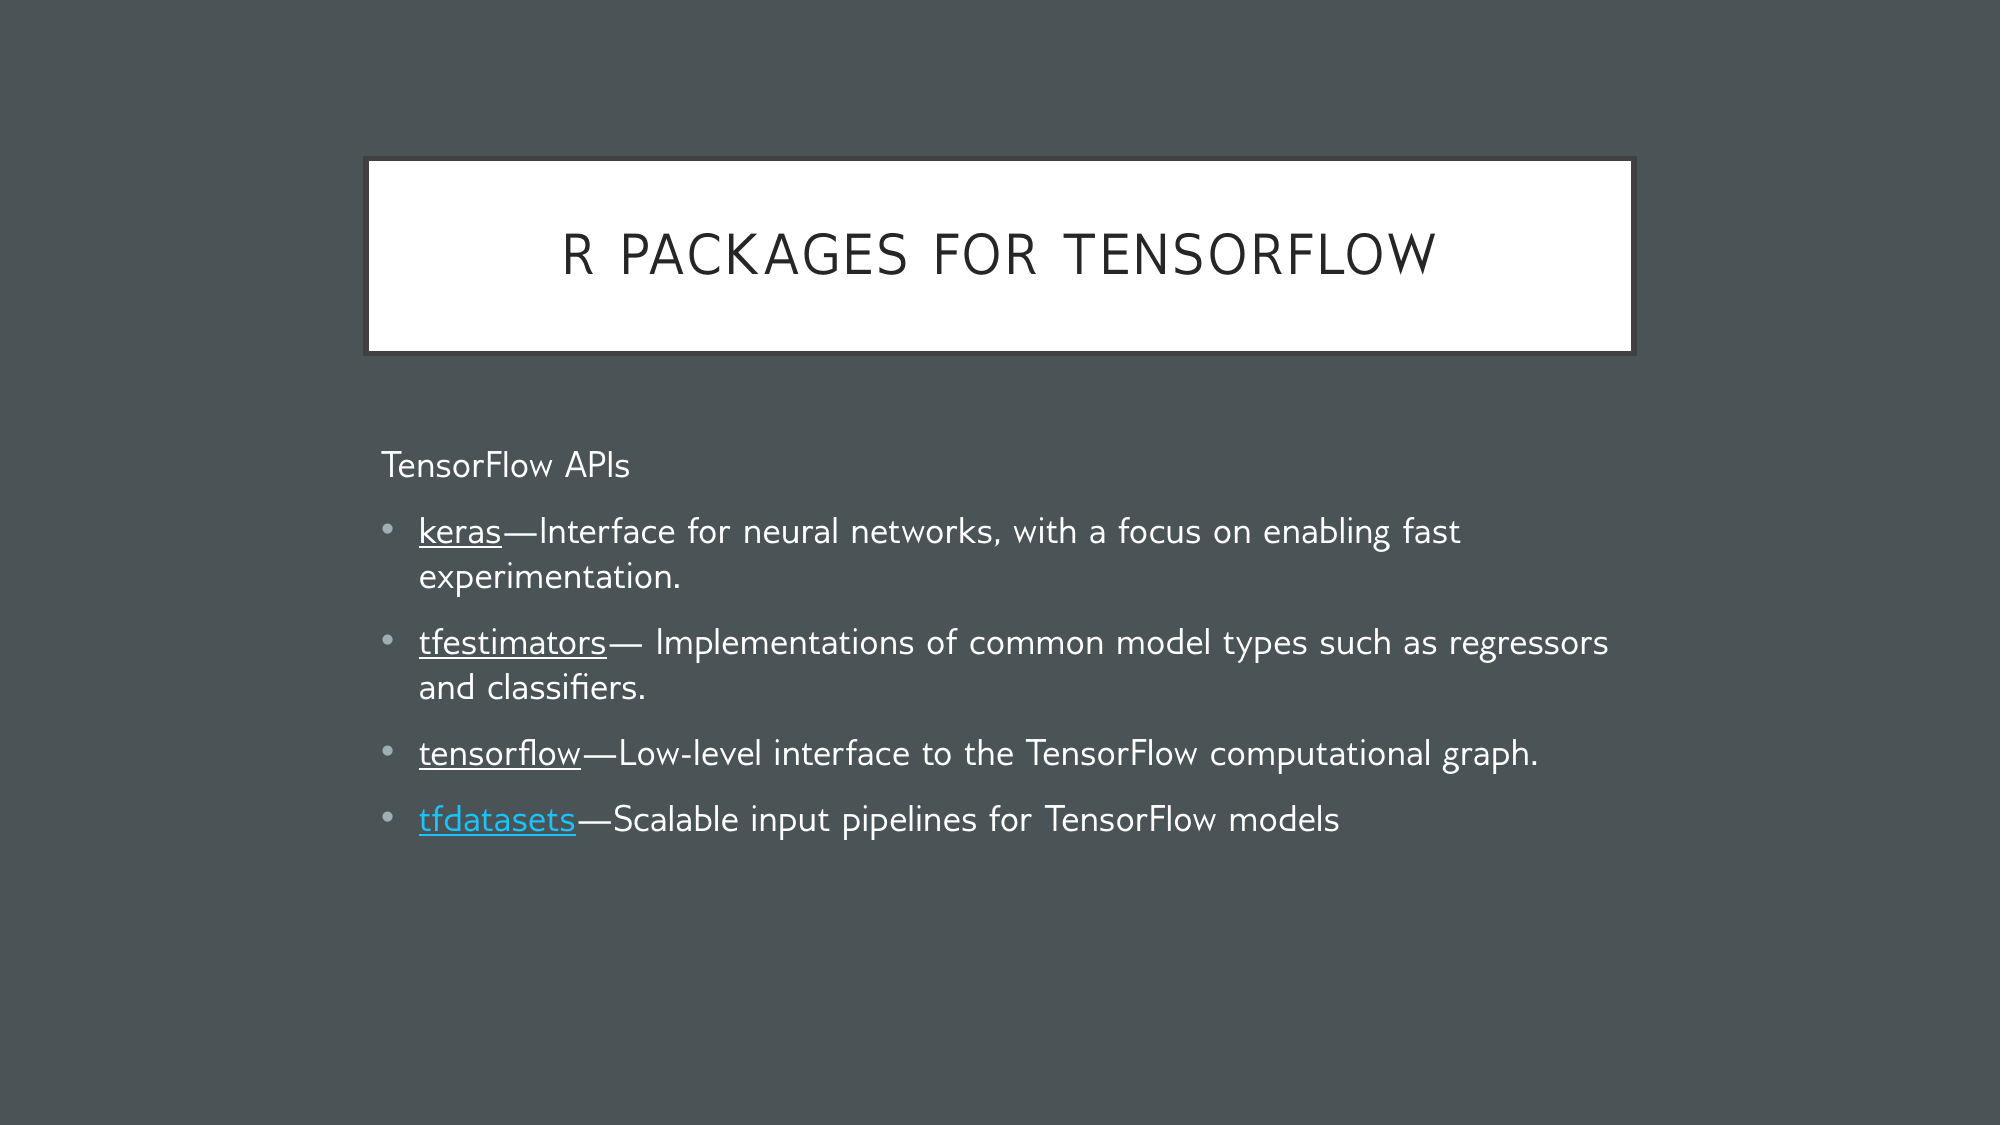

# R Packages for Tensorflow
TensorFlow APIs
keras—Interface for neural networks, with a focus on enabling fast experimentation.
tfestimators— Implementations of common model types such as regressors and classifiers.
tensorflow—Low-level interface to the TensorFlow computational graph.
tfdatasets—Scalable input pipelines for TensorFlow models